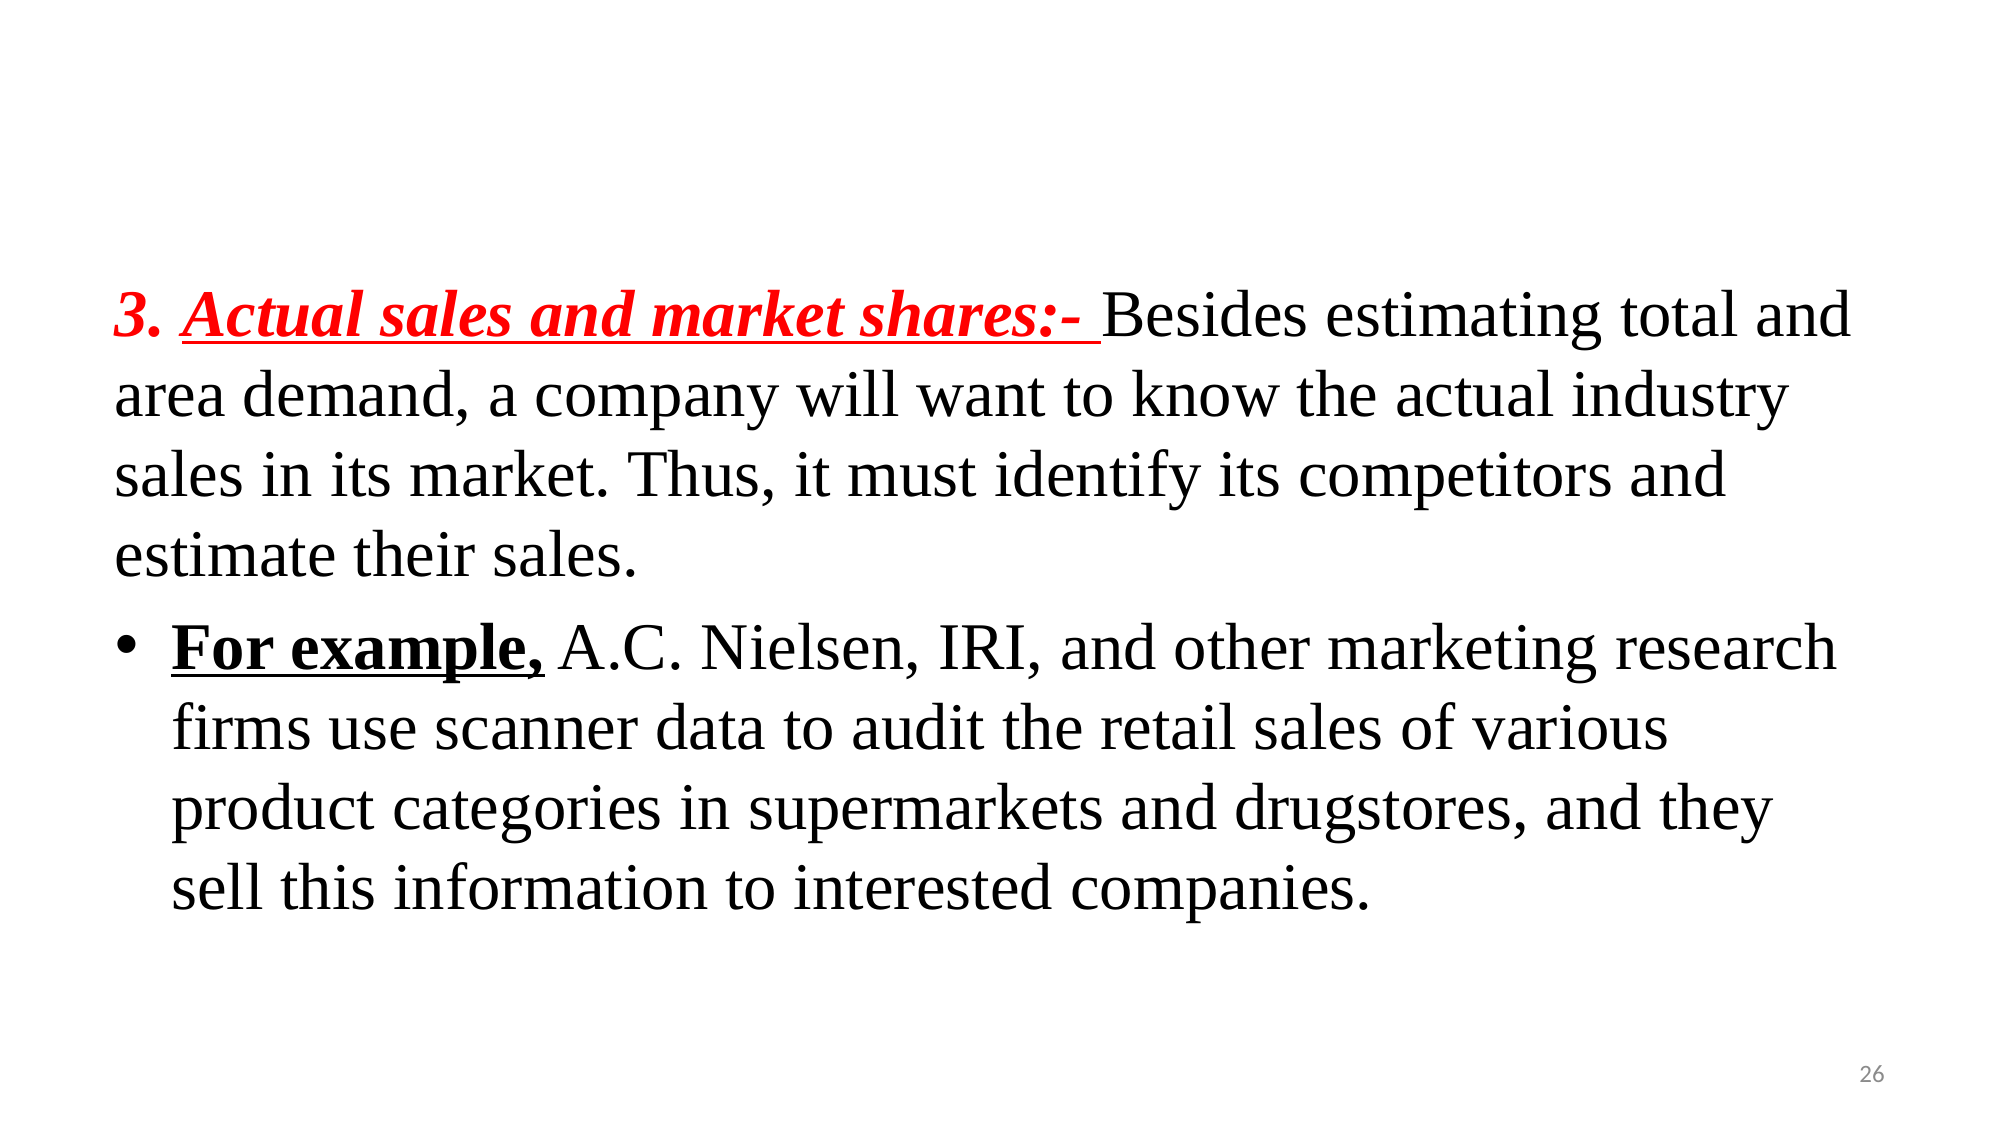

#
3. Actual sales and market shares:- Besides estimating total and area demand, a company will want to know the actual industry sales in its market. Thus, it must identify its competitors and estimate their sales.
For example, A.C. Nielsen, IRI, and other marketing research firms use scanner data to audit the retail sales of various product categories in supermarkets and drugstores, and they sell this information to interested companies.

26